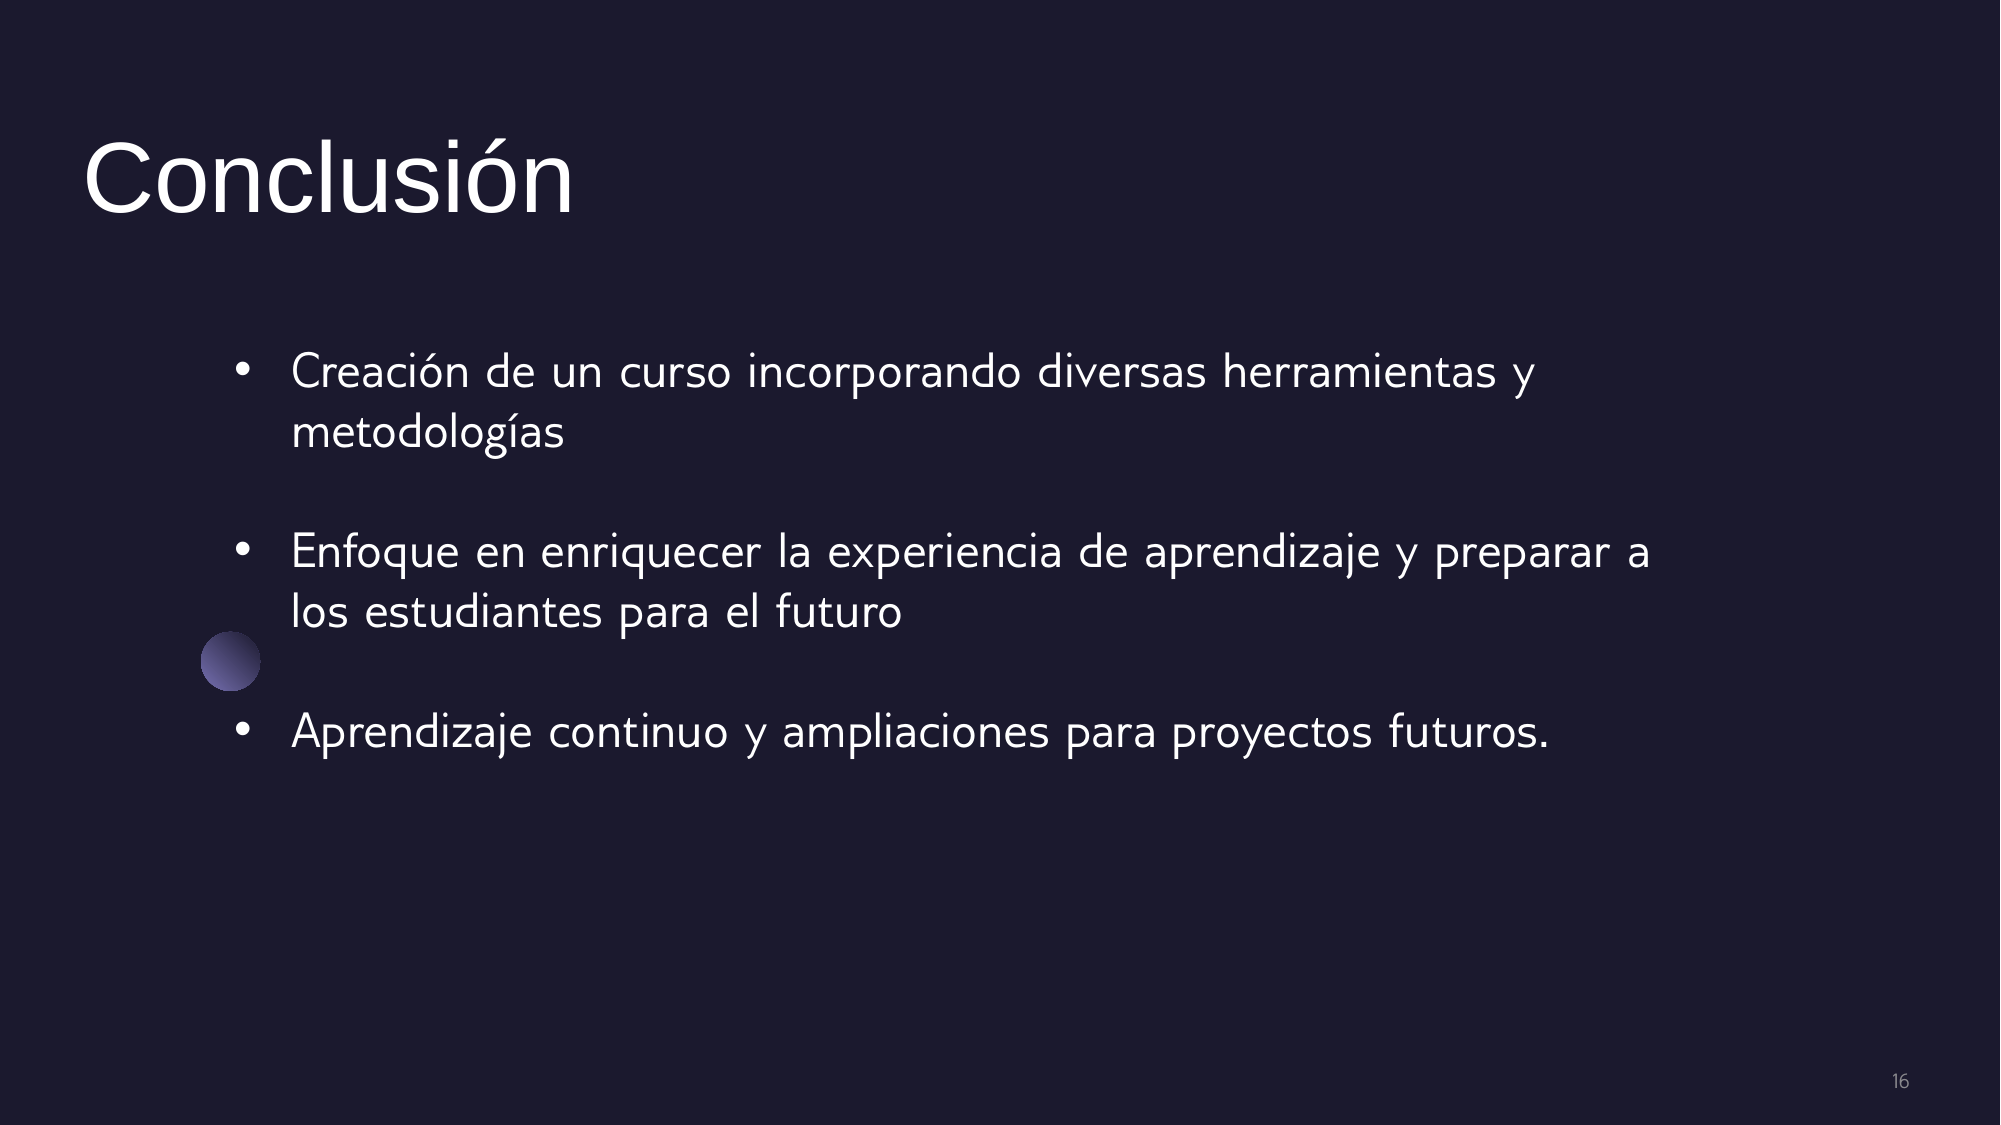

# Conclusión
Creación de un curso incorporando diversas herramientas y metodologías

Enfoque en enriquecer la experiencia de aprendizaje y preparar a los estudiantes para el futuro

Aprendizaje continuo y ampliaciones para proyectos futuros.

16